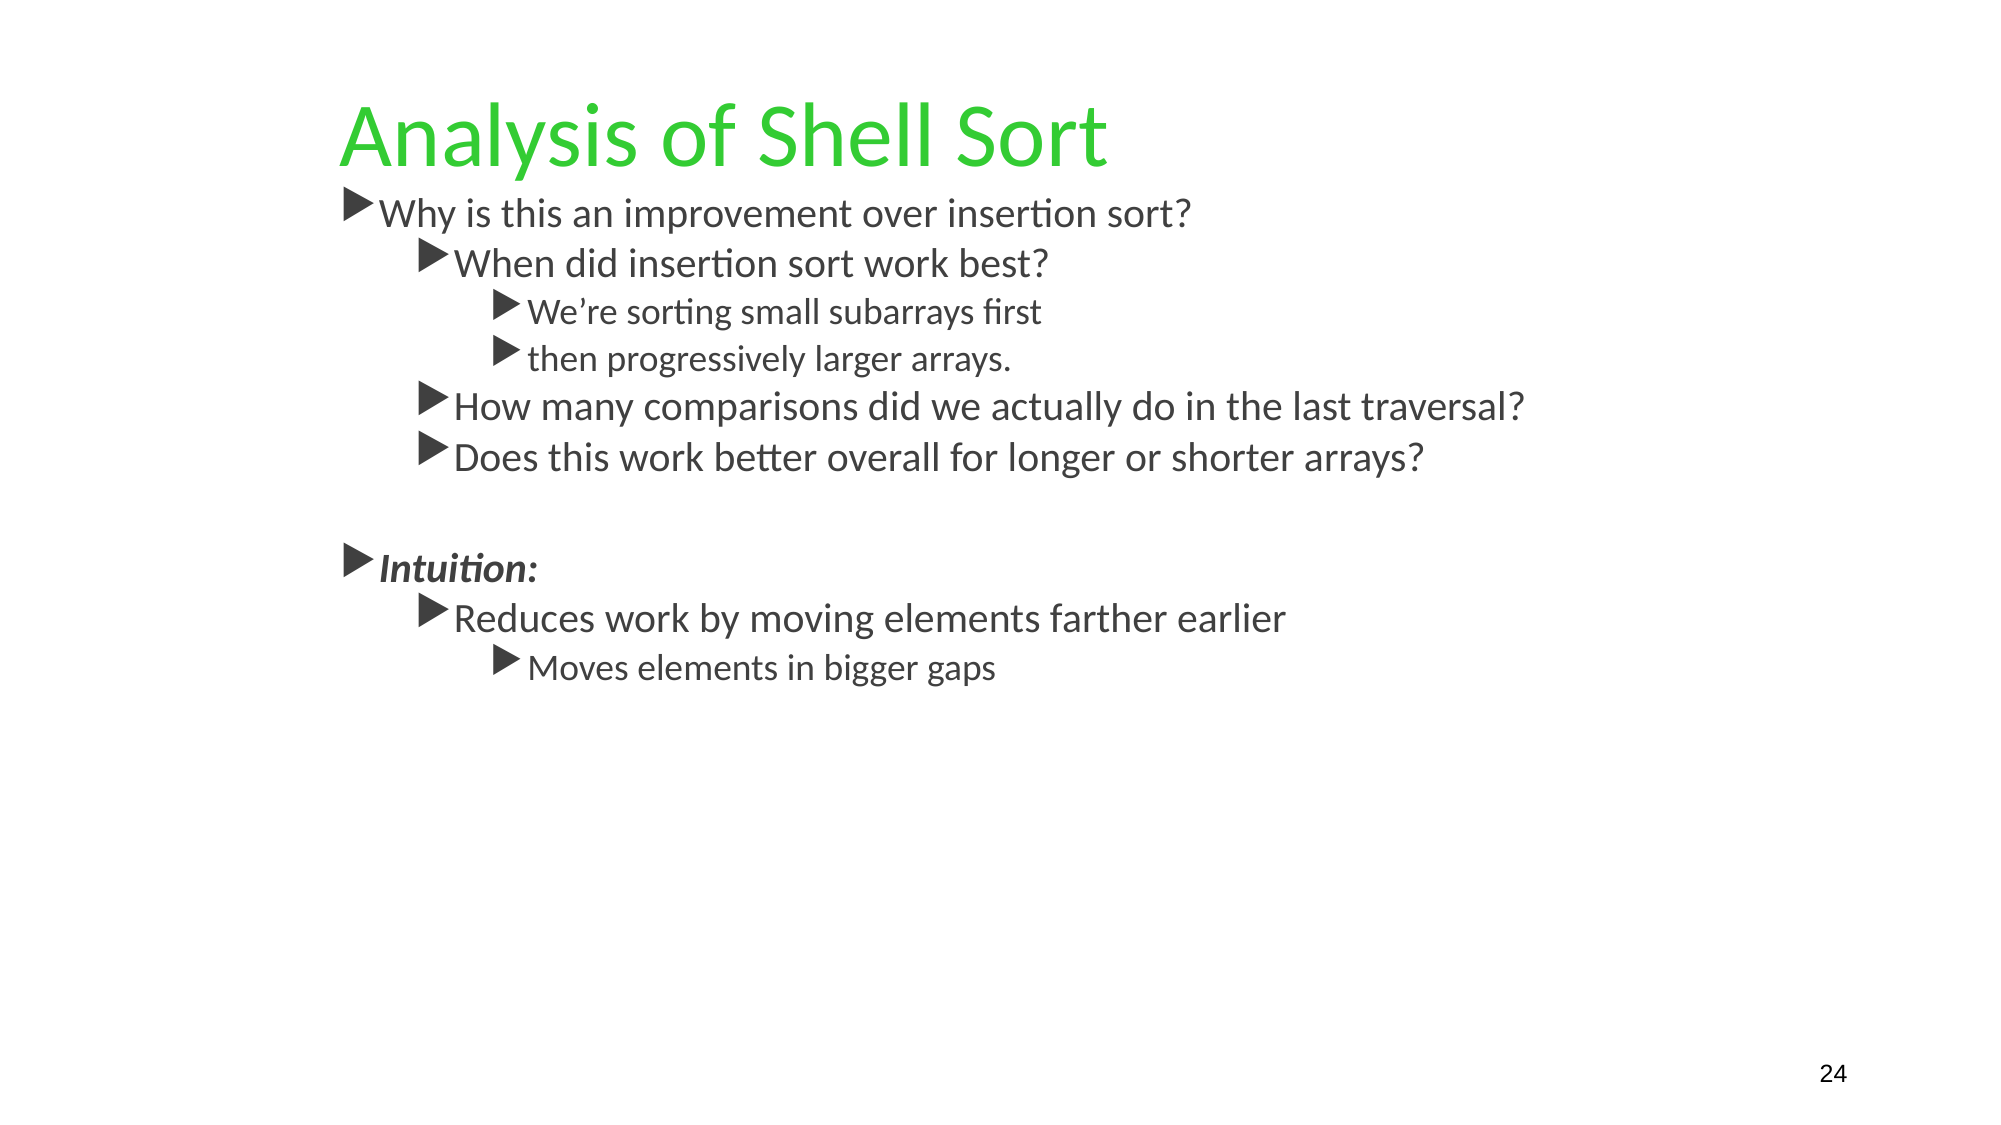

# Analysis of Shell Sort
Why is this an improvement over insertion sort?
When did insertion sort work best?
We’re sorting small subarrays first
then progressively larger arrays.
How many comparisons did we actually do in the last traversal?
Does this work better overall for longer or shorter arrays?

Intuition:
Reduces work by moving elements farther earlier
Moves elements in bigger gaps

24